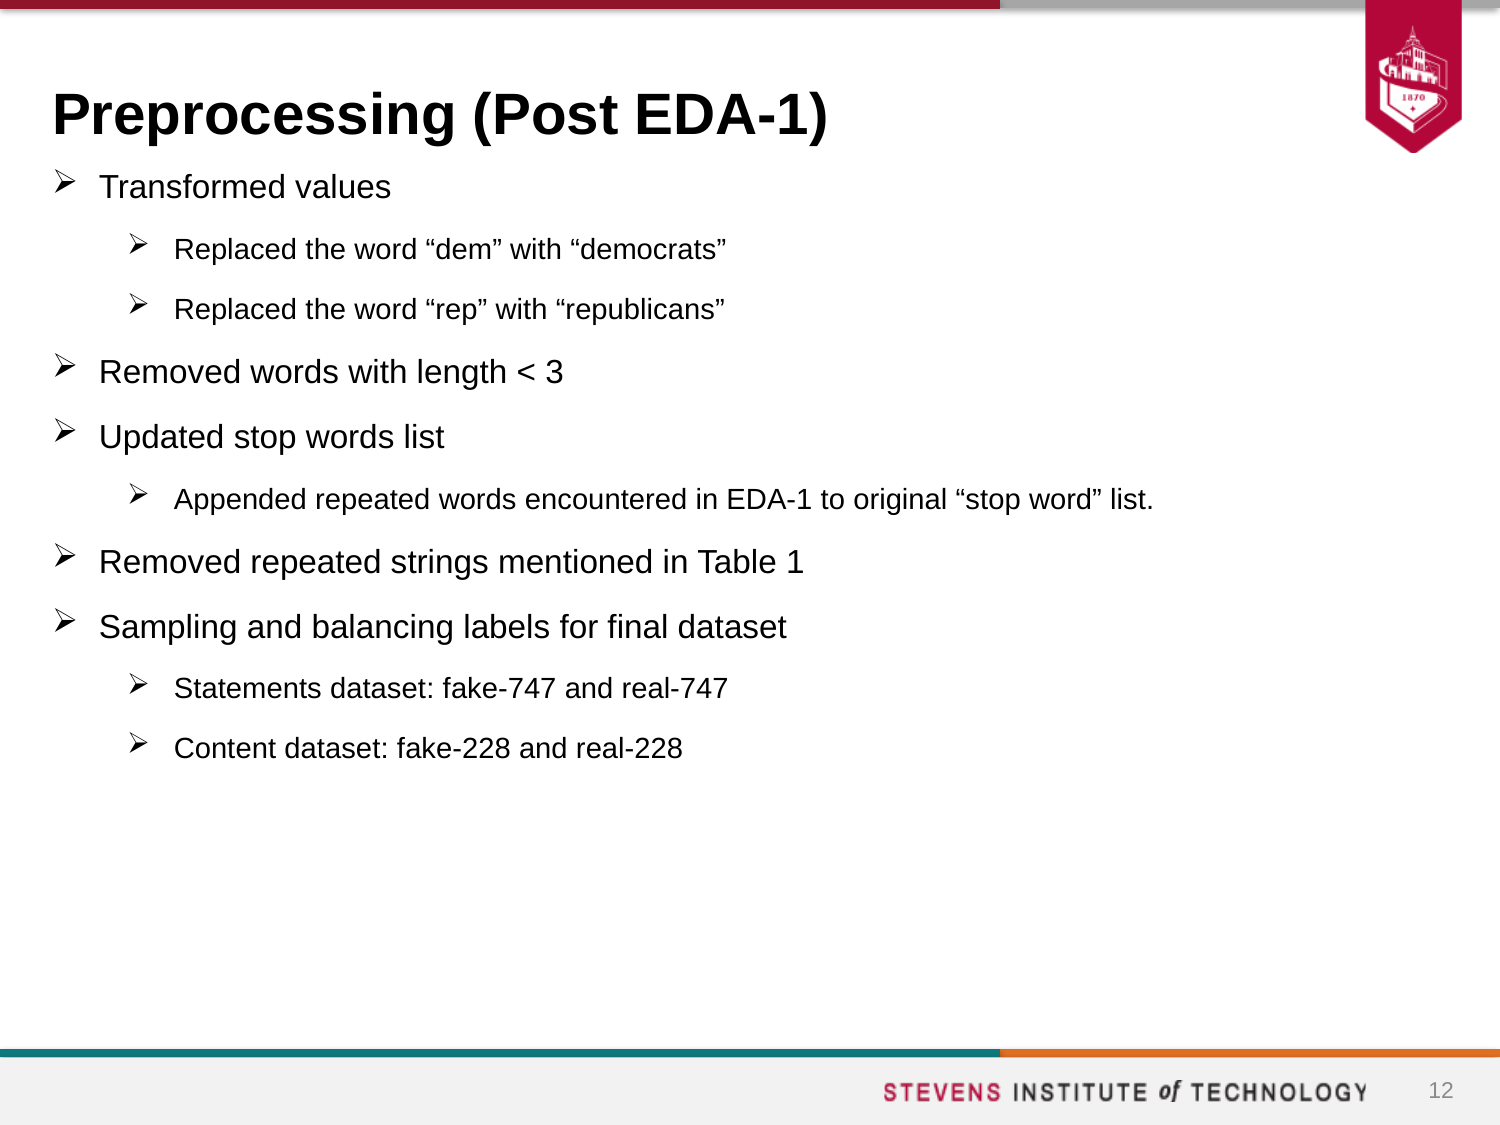

# Preprocessing (Post EDA-1)
Transformed values
Replaced the word “dem” with “democrats”
Replaced the word “rep” with “republicans”
Removed words with length < 3
Updated stop words list
Appended repeated words encountered in EDA-1 to original “stop word” list.
Removed repeated strings mentioned in Table 1
Sampling and balancing labels for final dataset
Statements dataset: fake-747 and real-747
Content dataset: fake-228 and real-228

12